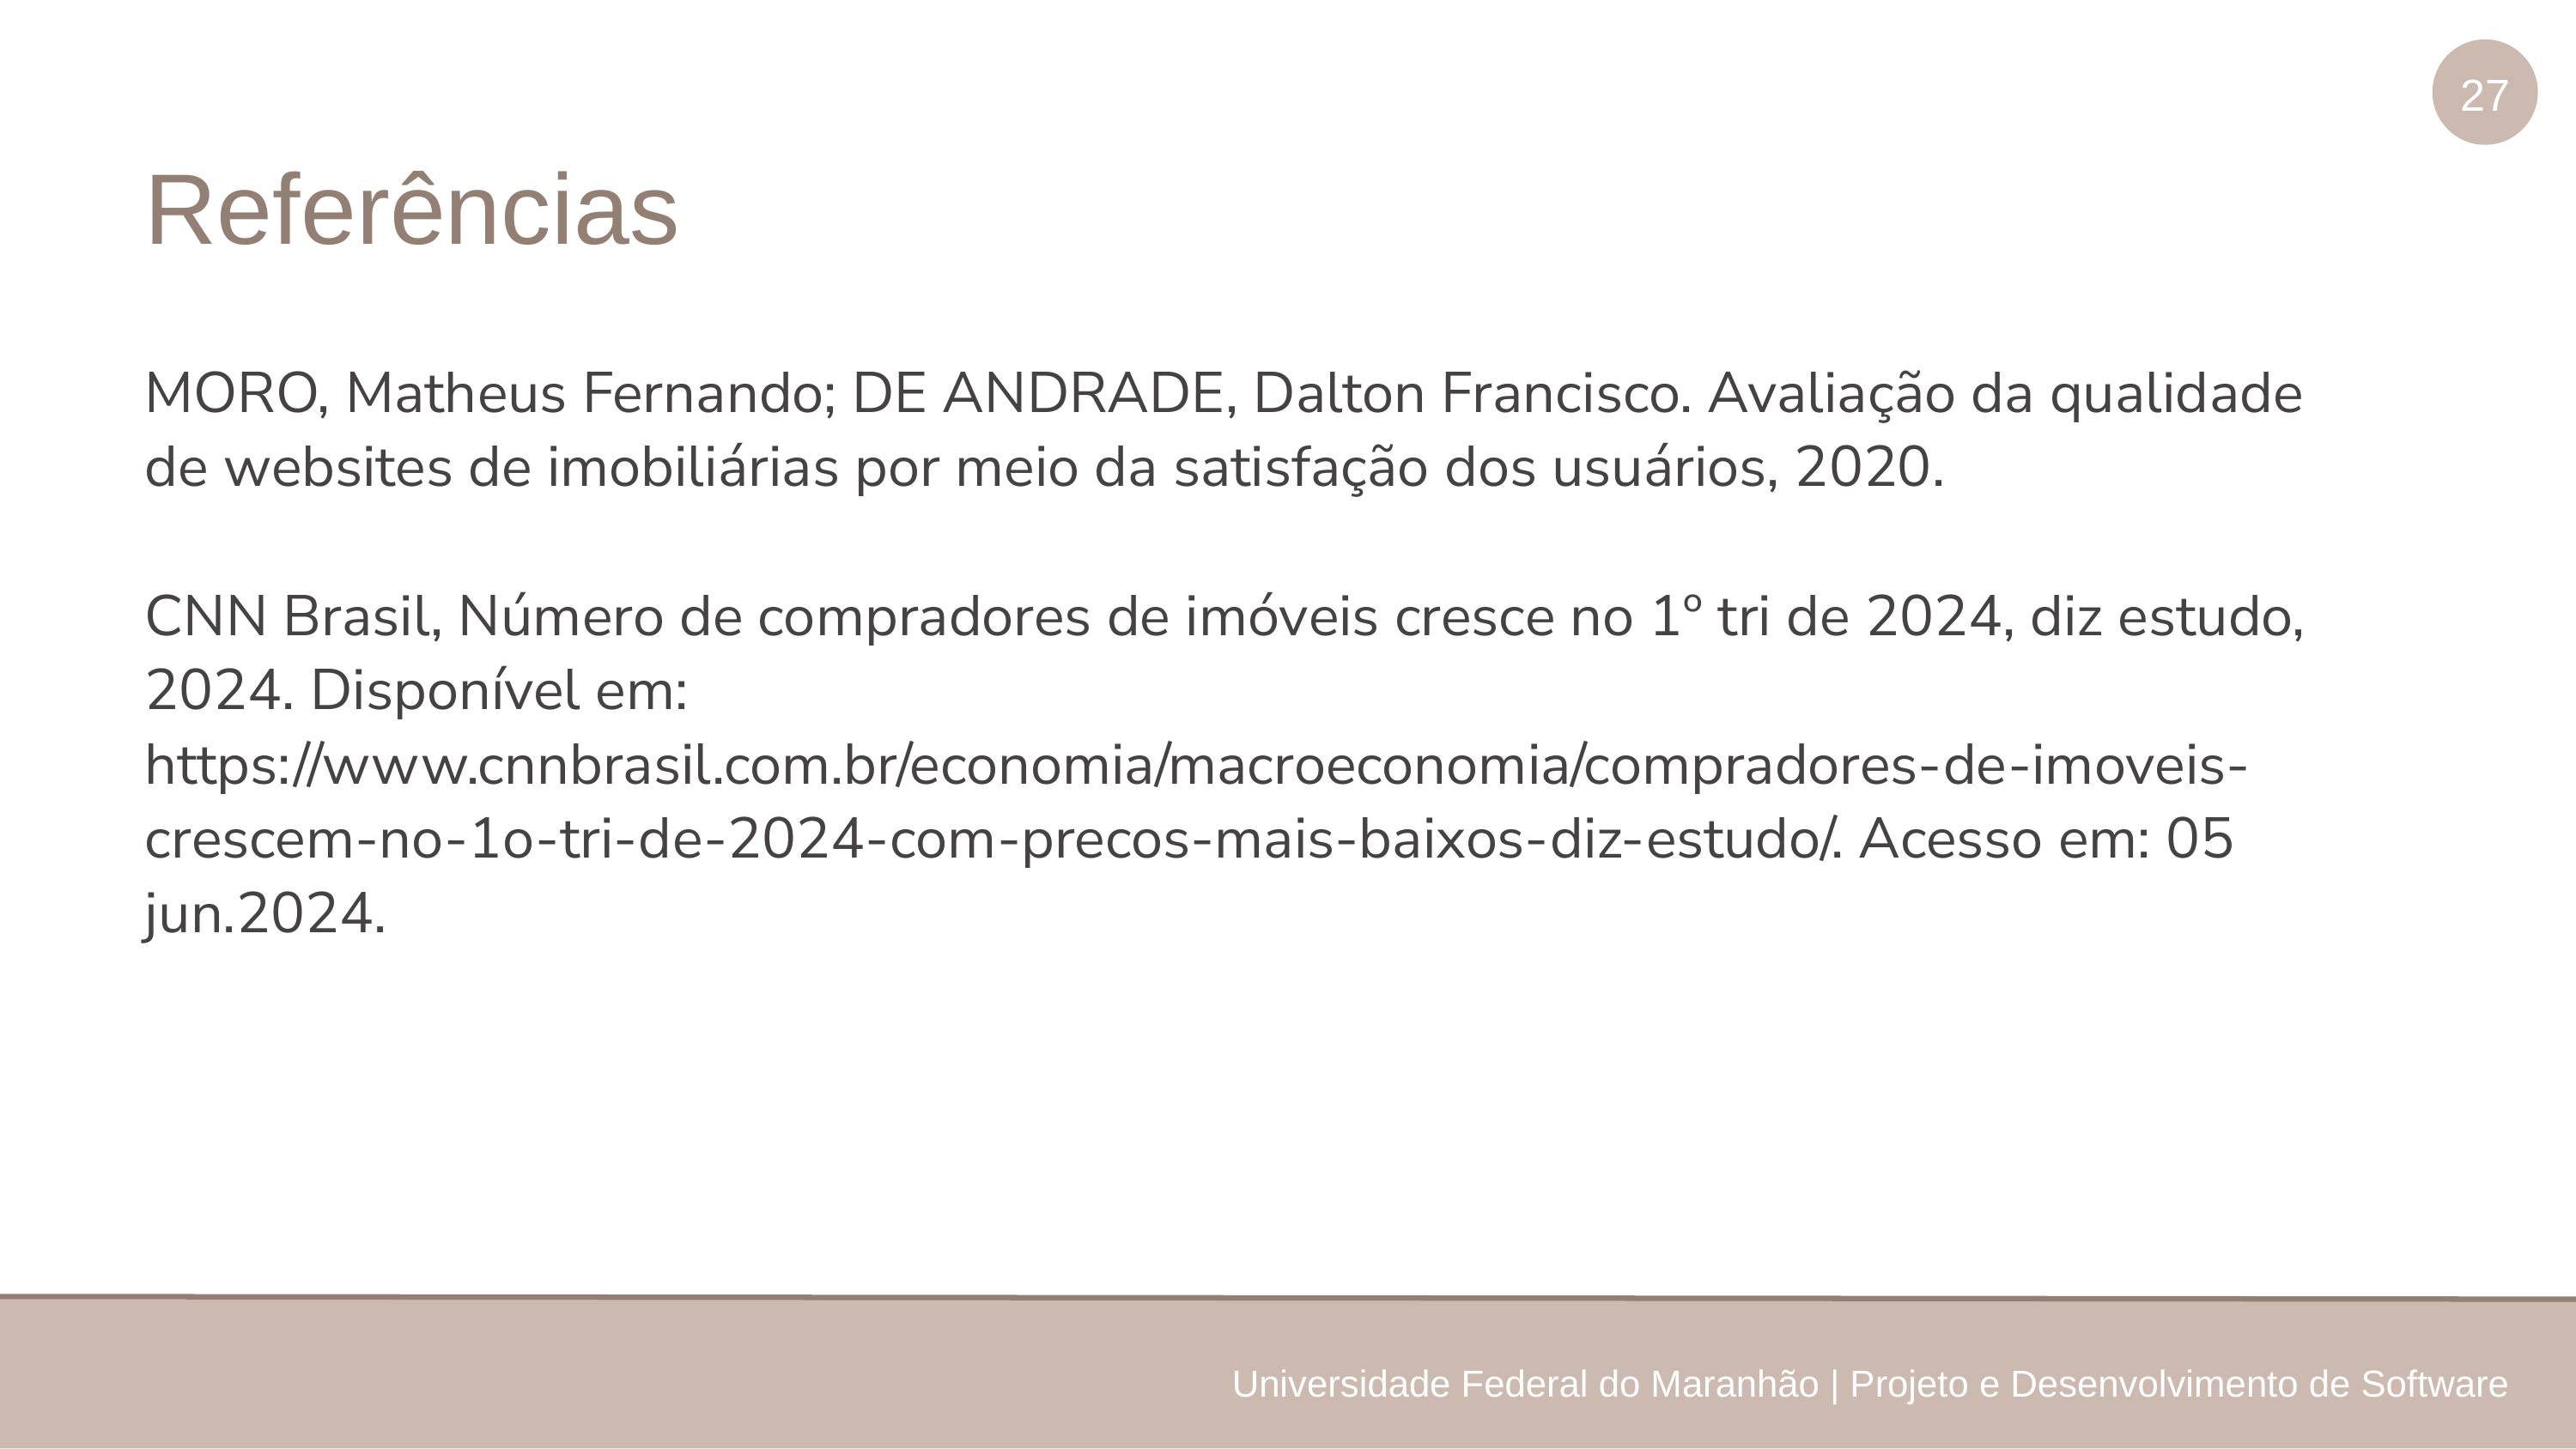

27
Referências

MORO, Matheus Fernando; DE ANDRADE, Dalton Francisco. Avaliação da qualidade de websites de imobiliárias por meio da satisfação dos usuários, 2020.

CNN Brasil, Número de compradores de imóveis cresce no 1º tri de 2024, diz estudo, 2024. Disponível em: https://www.cnnbrasil.com.br/economia/macroeconomia/compradores-de-imoveis-crescem-no-1o-tri-de-2024-com-precos-mais-baixos-diz-estudo/. Acesso em: 05 jun.2024.

Universidade Federal do Maranhão | Projeto e Desenvolvimento de Software